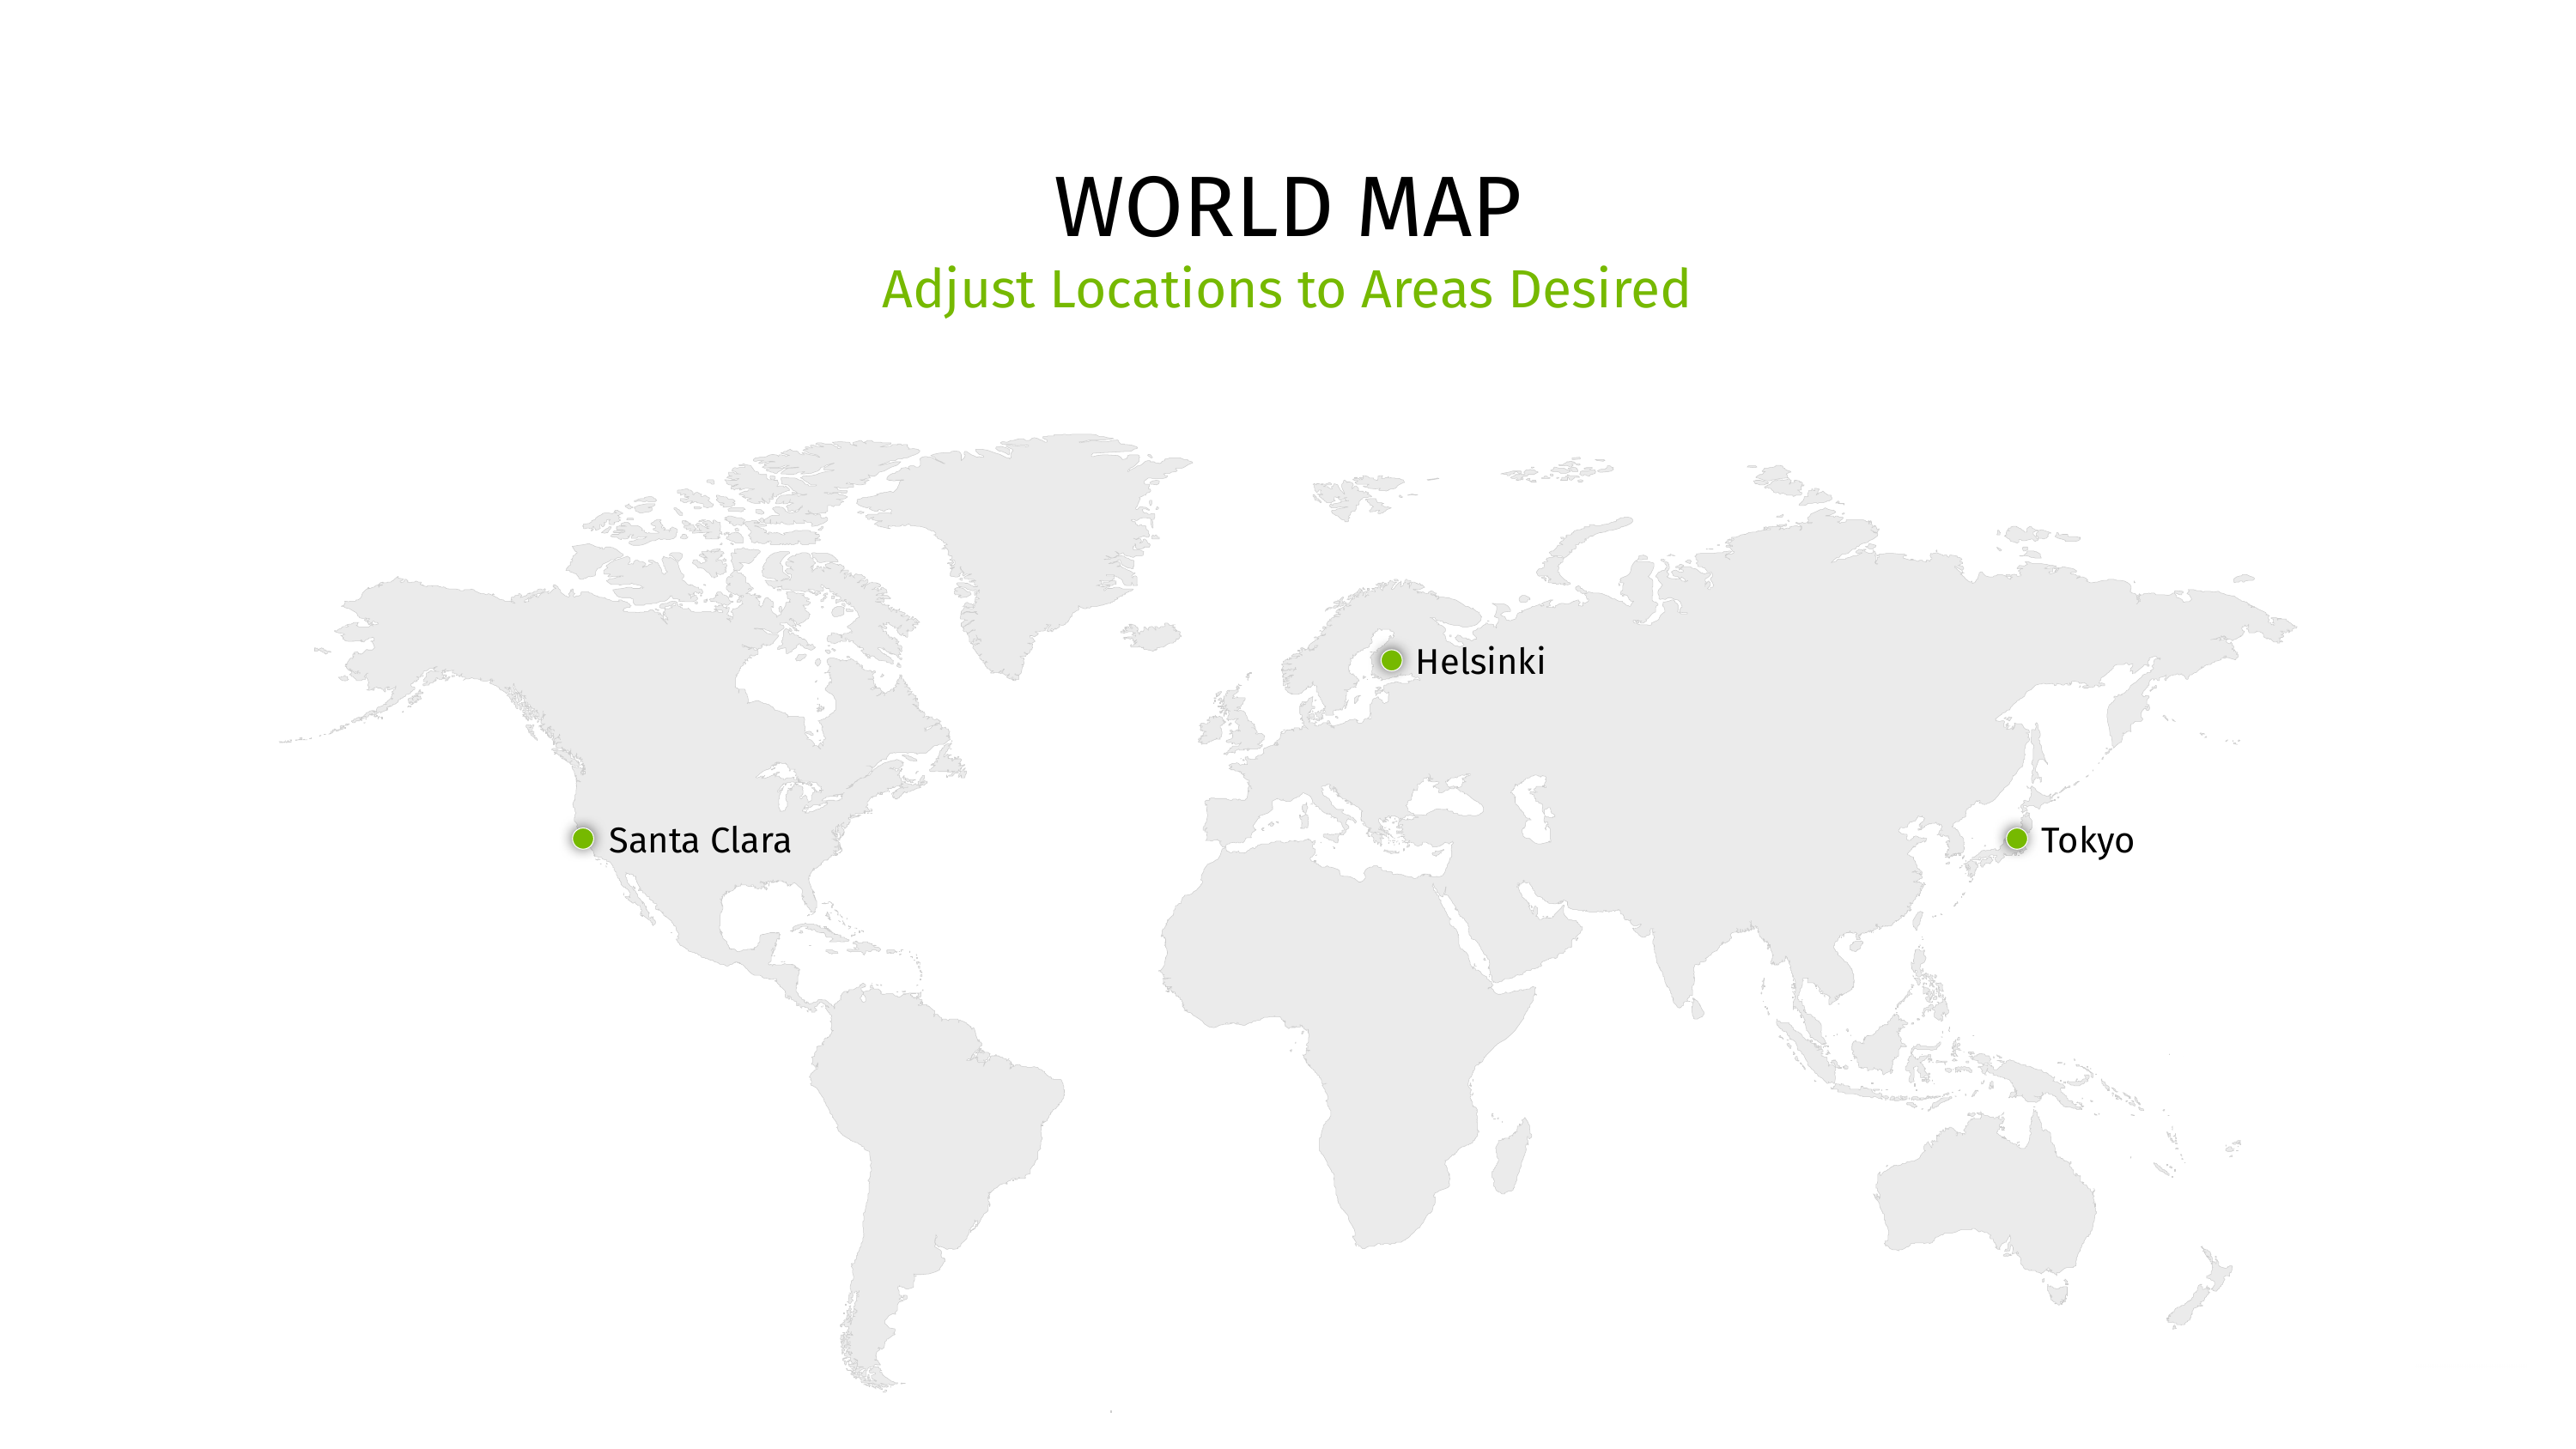

# World map
Adjust Locations to Areas Desired

Helsinki

Santa Clara
Tokyo